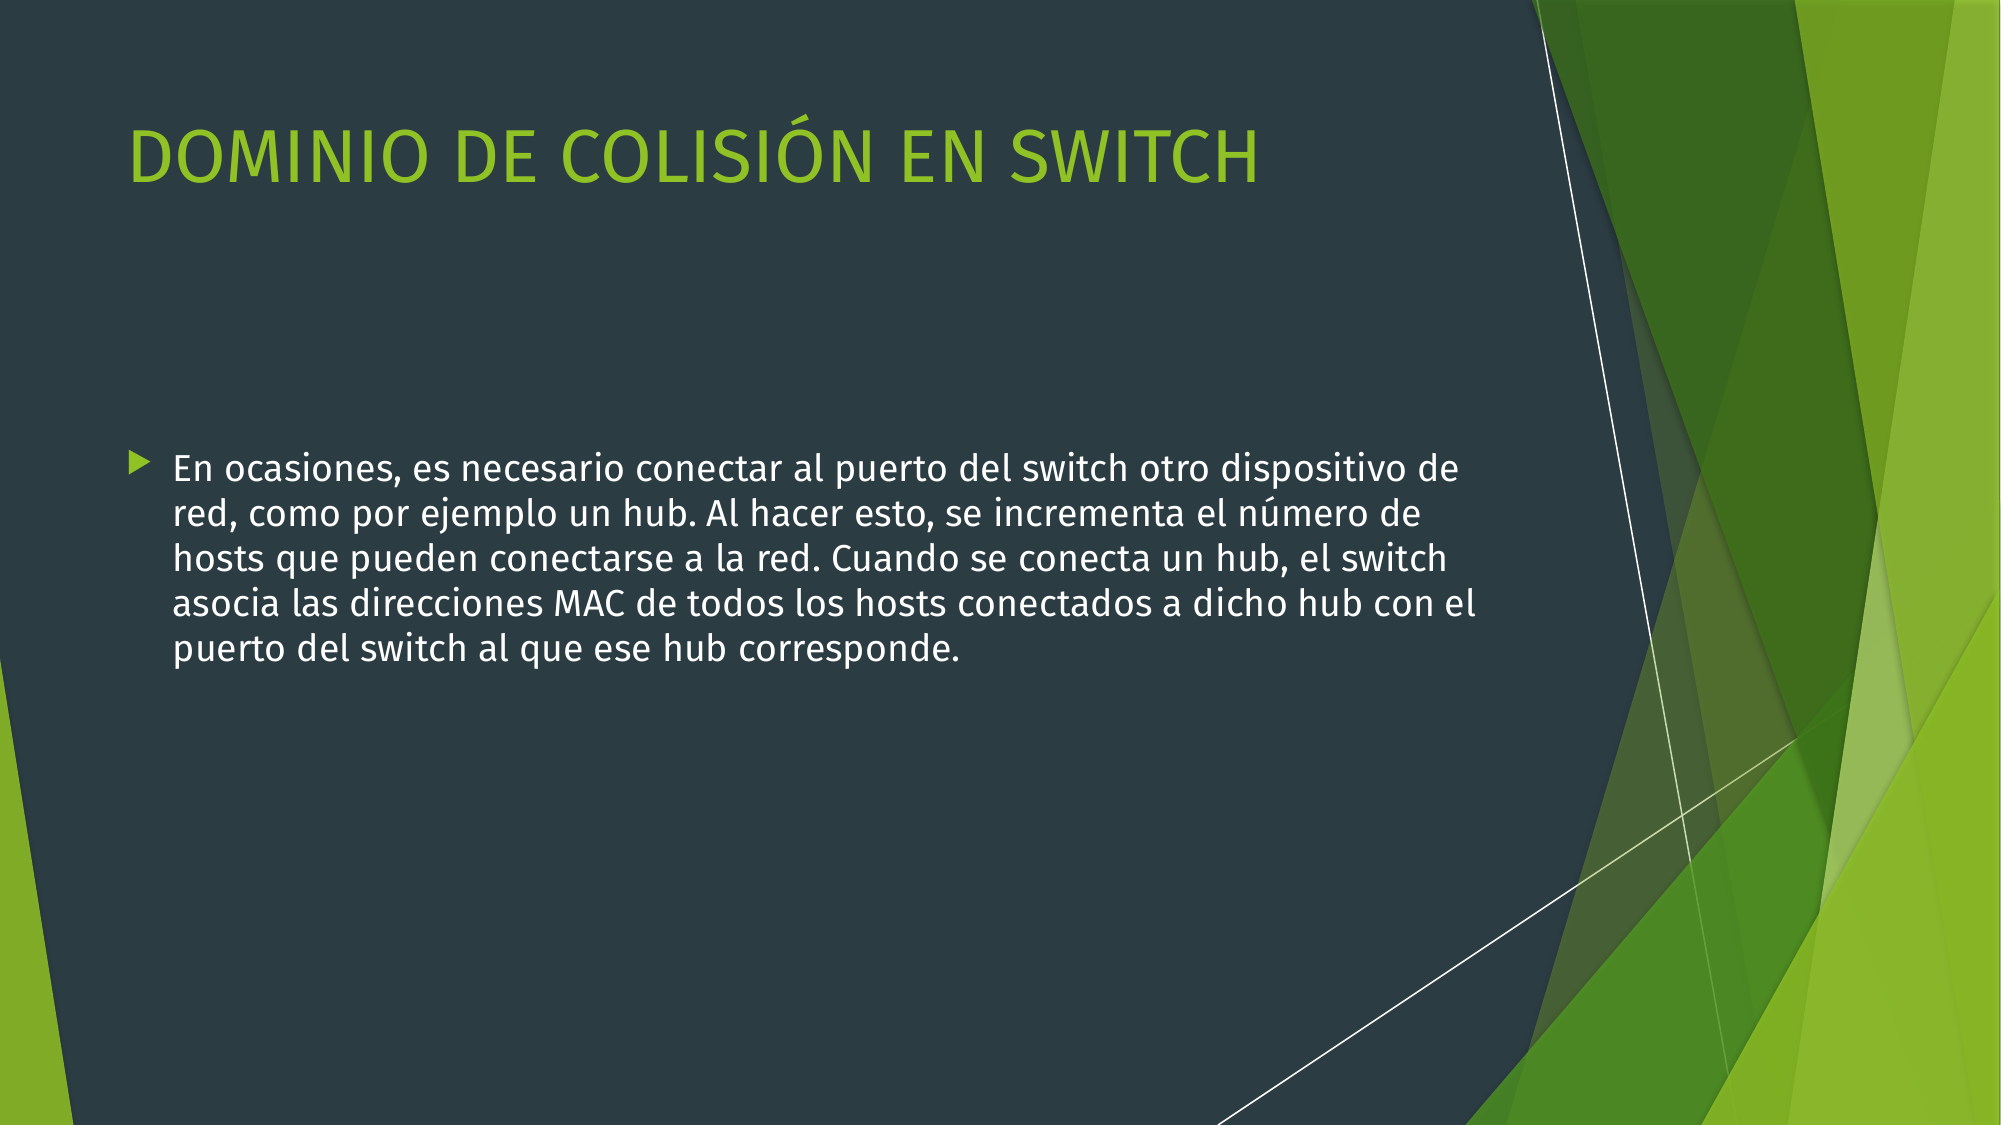

# DOMINIO DE COLISIÓN EN SWITCH

En ocasiones, es necesario conectar al puerto del switch otro dispositivo de red, como por ejemplo un hub. Al hacer esto, se incrementa el número de hosts que pueden conectarse a la red. Cuando se conecta un hub, el switch asocia las direcciones MAC de todos los hosts conectados a dicho hub con el puerto del switch al que ese hub corresponde.